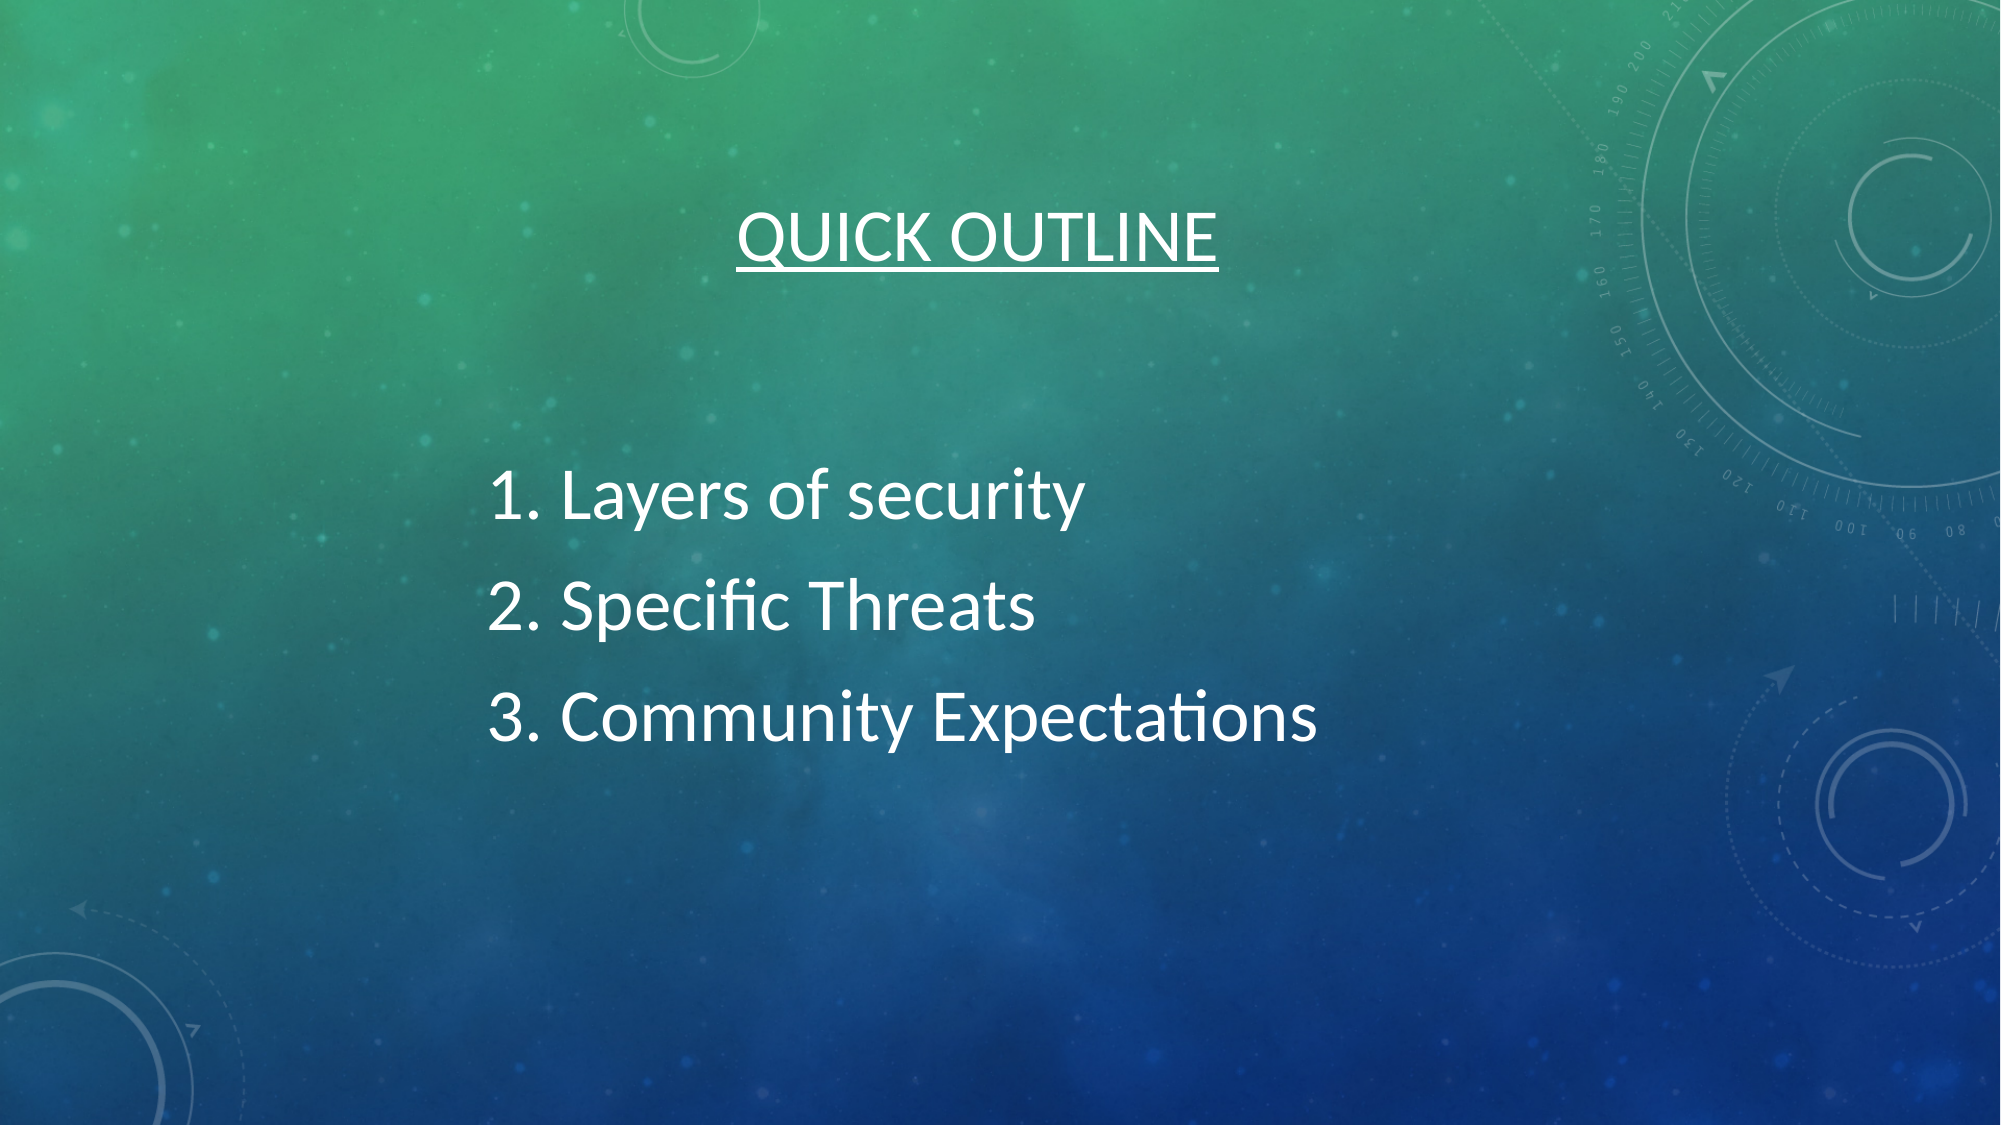

# Quick Outline
 Layers of security
 Specific Threats
 Community Expectations